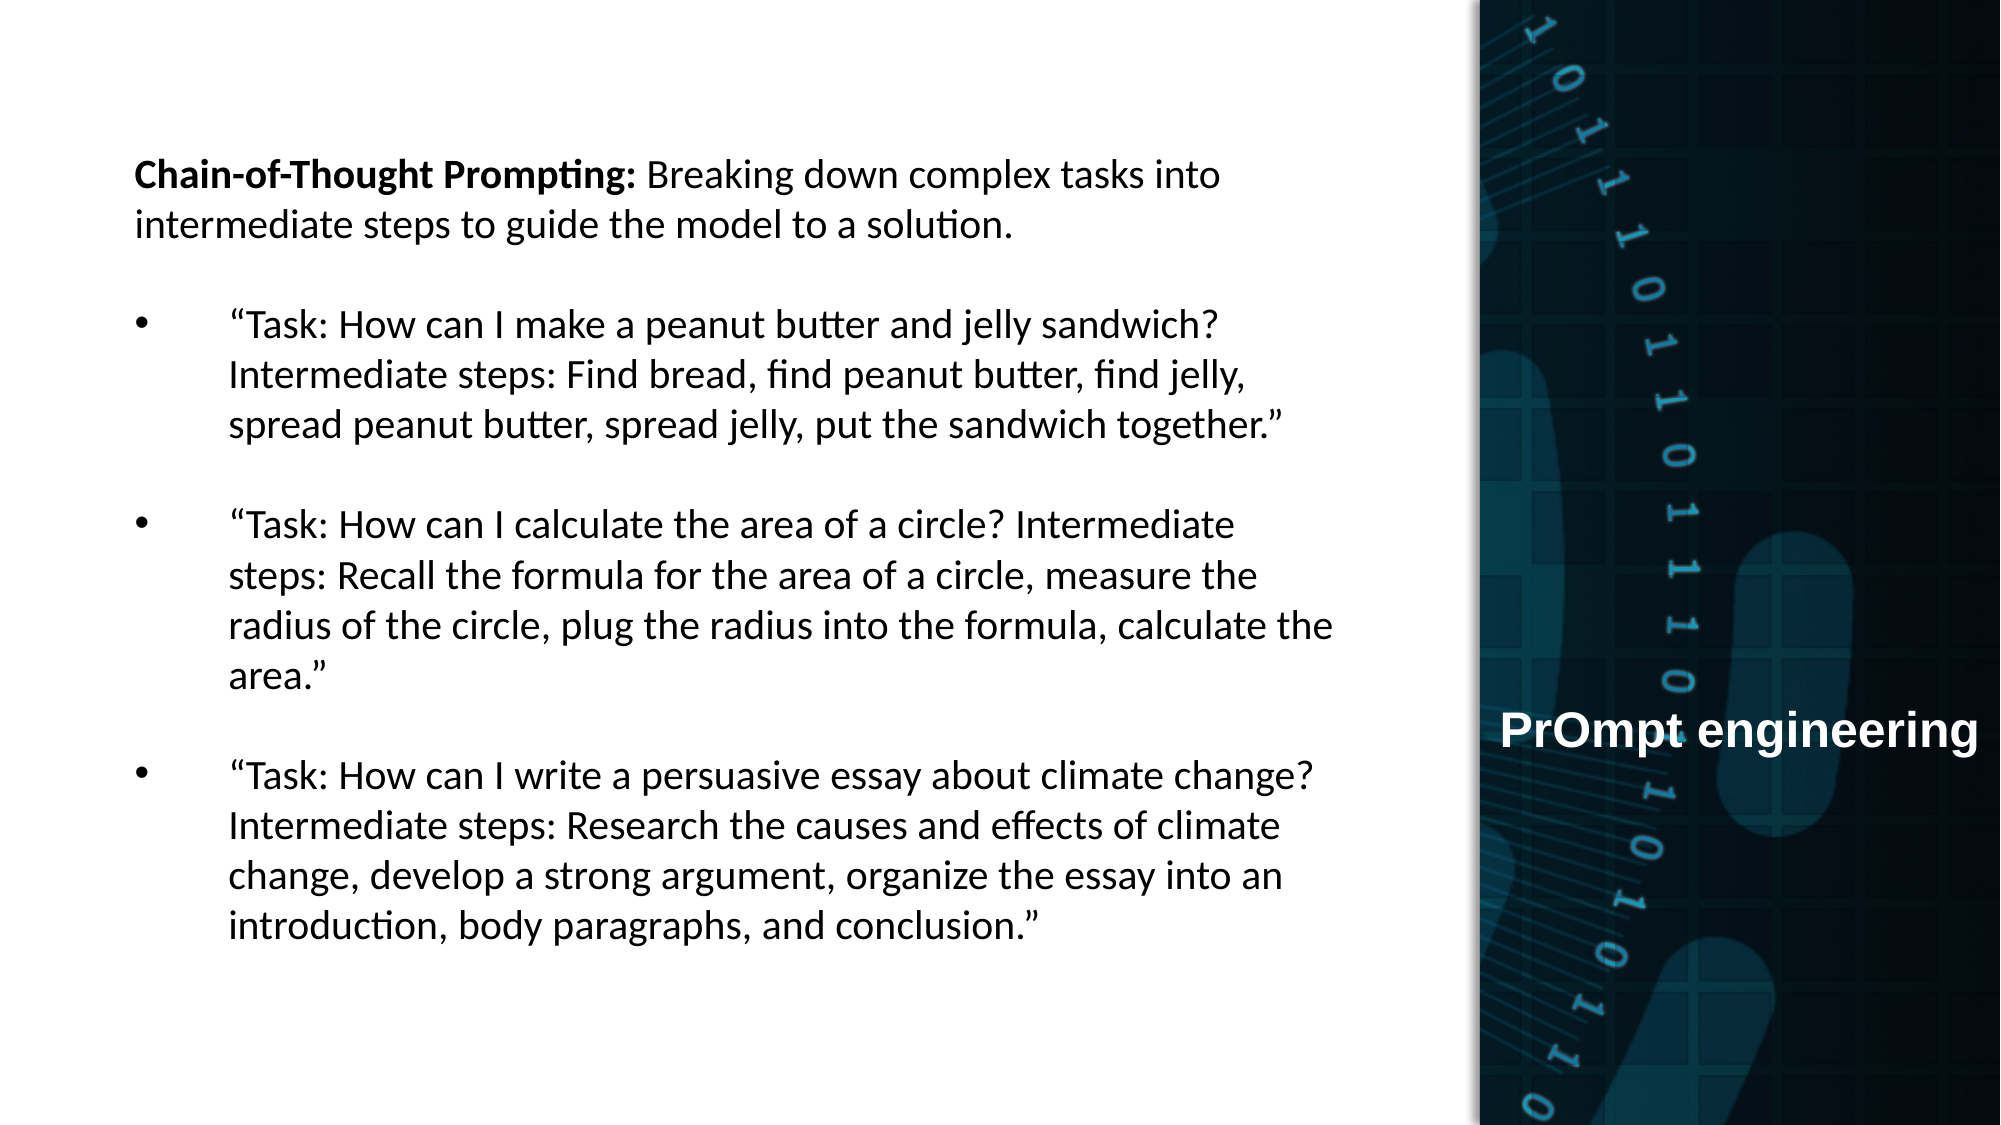

PrOmpt engineering
Chain-of-Thought Prompting: Breaking down complex tasks into intermediate steps to guide the model to a solution.

“Task: How can I make a peanut butter and jelly sandwich? Intermediate steps: Find bread, find peanut butter, find jelly, spread peanut butter, spread jelly, put the sandwich together.”
“Task: How can I calculate the area of a circle? Intermediate steps: Recall the formula for the area of a circle, measure the radius of the circle, plug the radius into the formula, calculate the area.”
“Task: How can I write a persuasive essay about climate change? Intermediate steps: Research the causes and effects of climate change, develop a strong argument, organize the essay into an introduction, body paragraphs, and conclusion.”